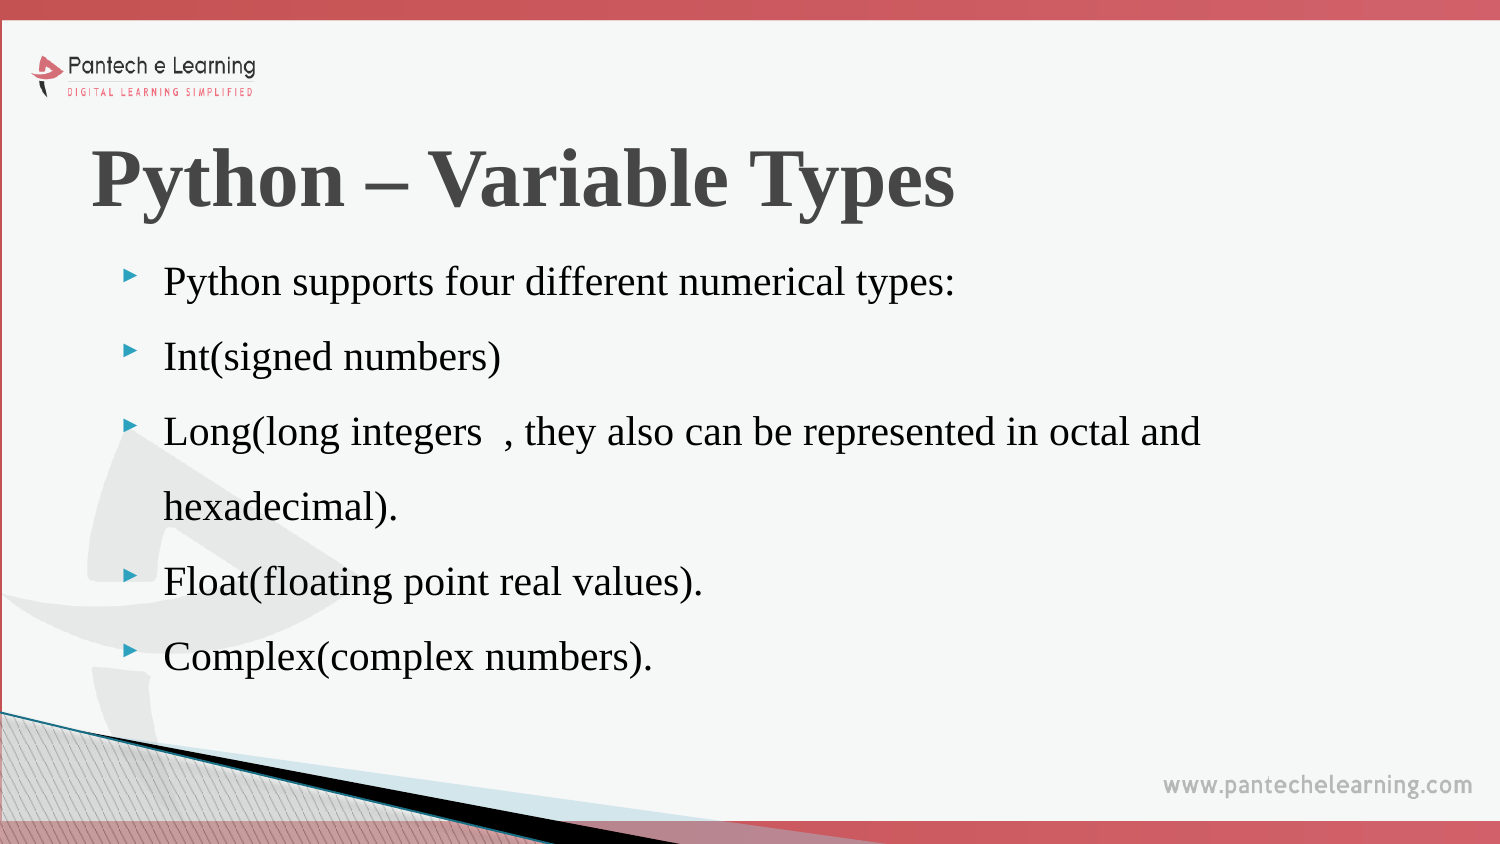

# Python – Variable Types
Python supports four different numerical types:
Int(signed numbers)
Long(long integers  , they also can be represented in octal and hexadecimal).
Float(floating point real values).
Complex(complex numbers).